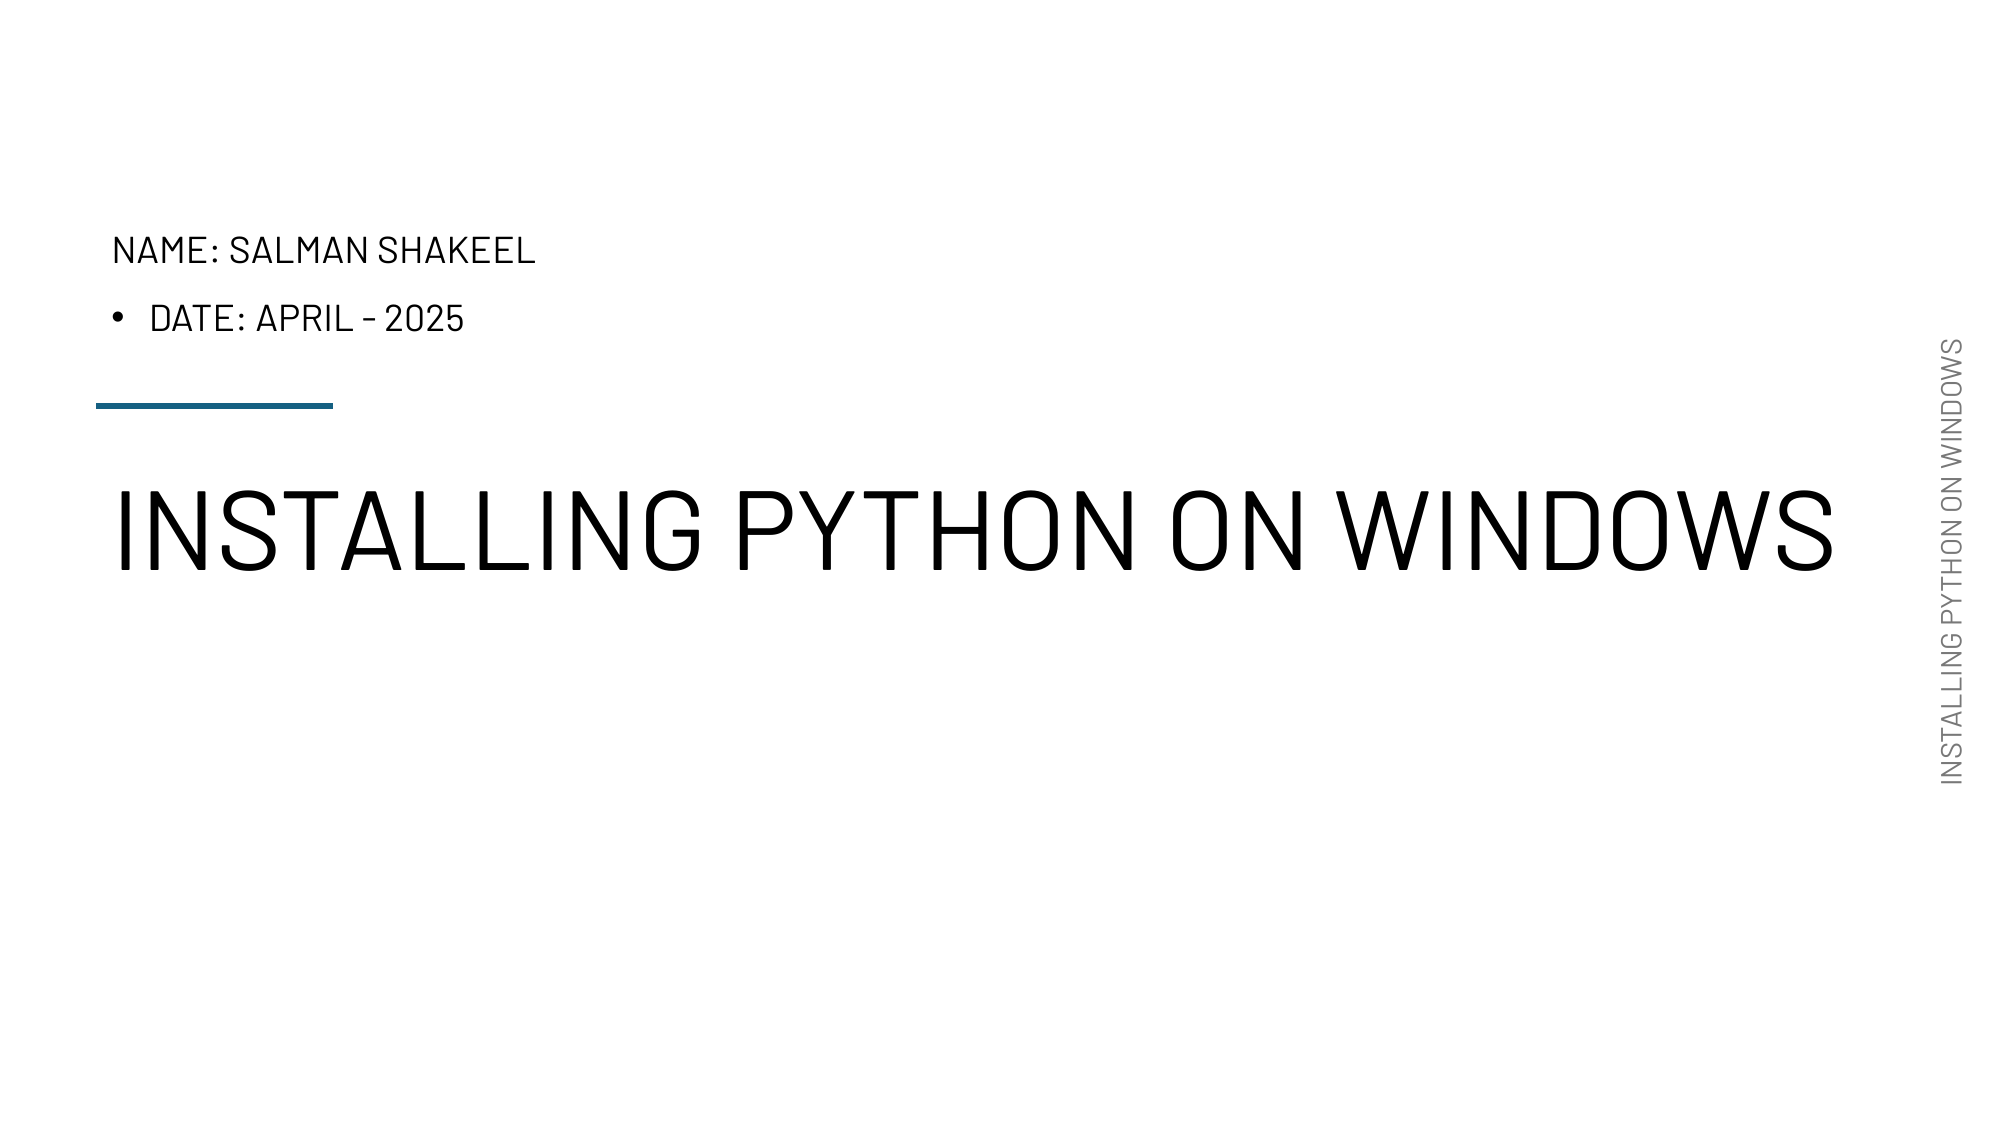

NAME: SALMAN SHAKEEL
DATE: APRIL - 2025
# INSTALLING PYTHON ON WINDOWS
INSTALLING PYTHON ON WINDOWS